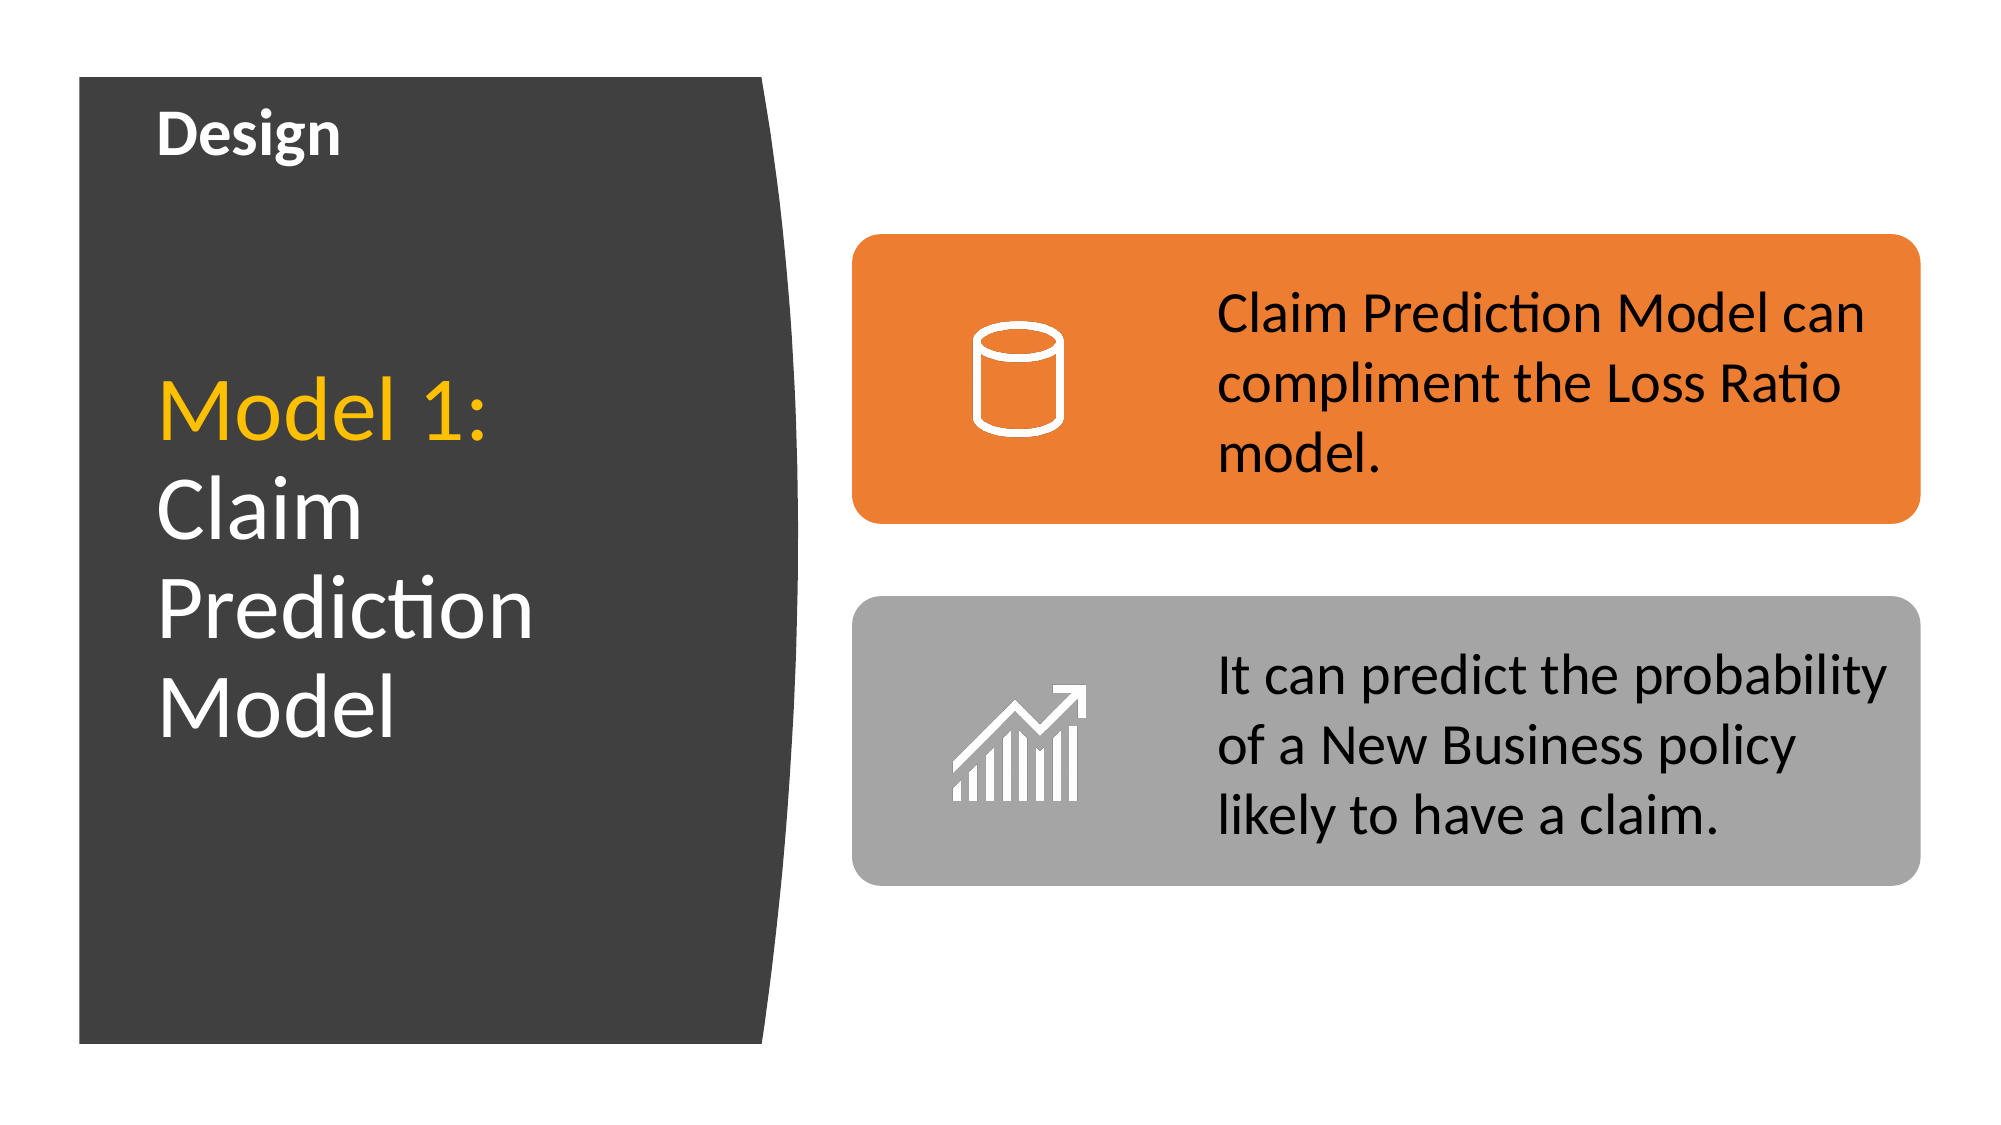

Claim Prediction Model can compliment the Loss Ratio model.
It can predict the probability of a New Business policy likely to have a claim.

Design
# Model 1: Claim Prediction Model